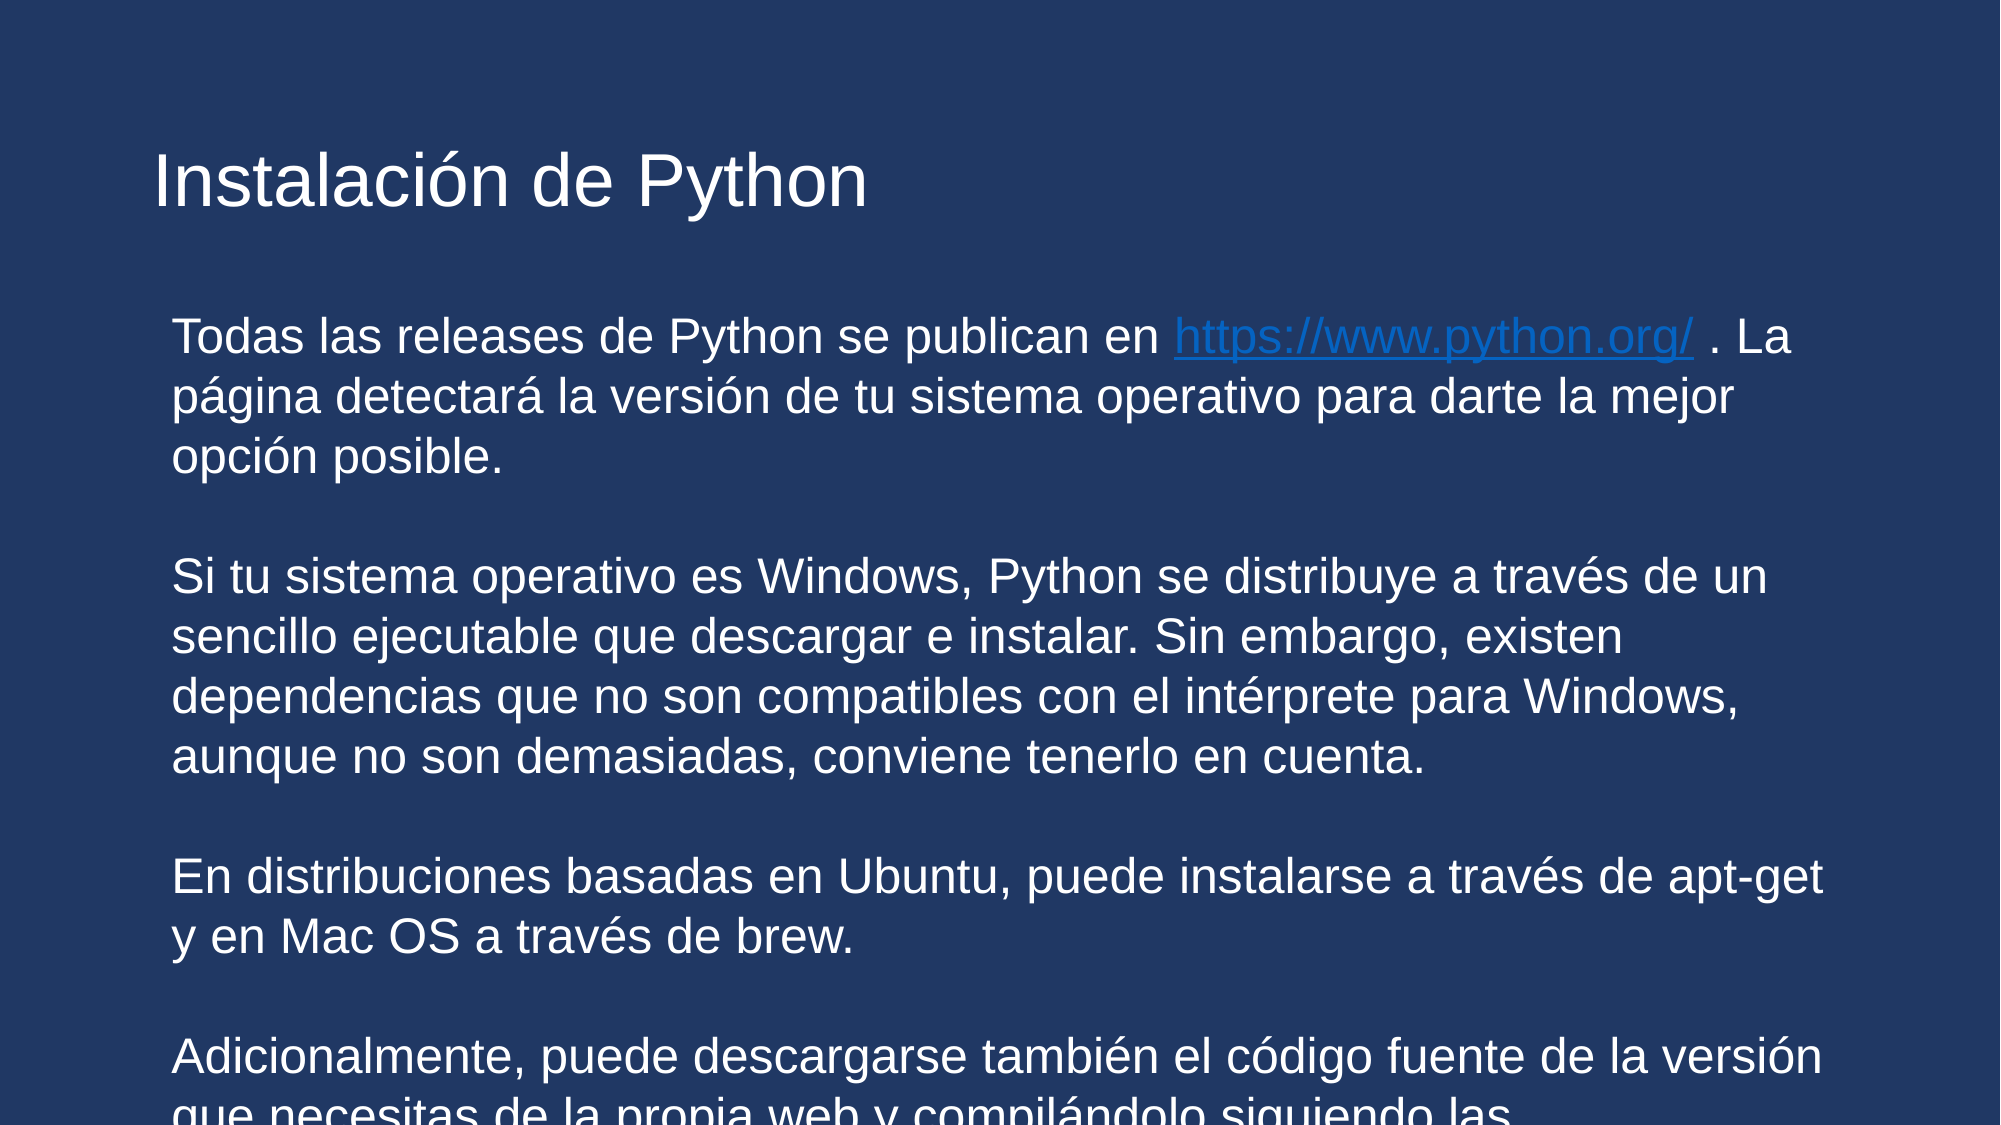

Instalación de Python
Todas las releases de Python se publican en https://www.python.org/ . La página detectará la versión de tu sistema operativo para darte la mejor opción posible.

Si tu sistema operativo es Windows, Python se distribuye a través de un sencillo ejecutable que descargar e instalar. Sin embargo, existen dependencias que no son compatibles con el intérprete para Windows, aunque no son demasiadas, conviene tenerlo en cuenta.

En distribuciones basadas en Ubuntu, puede instalarse a través de apt-get y en Mac OS a través de brew.

Adicionalmente, puede descargarse también el código fuente de la versión que necesitas de la propia web y compilándolo siguiendo las instrucciones.